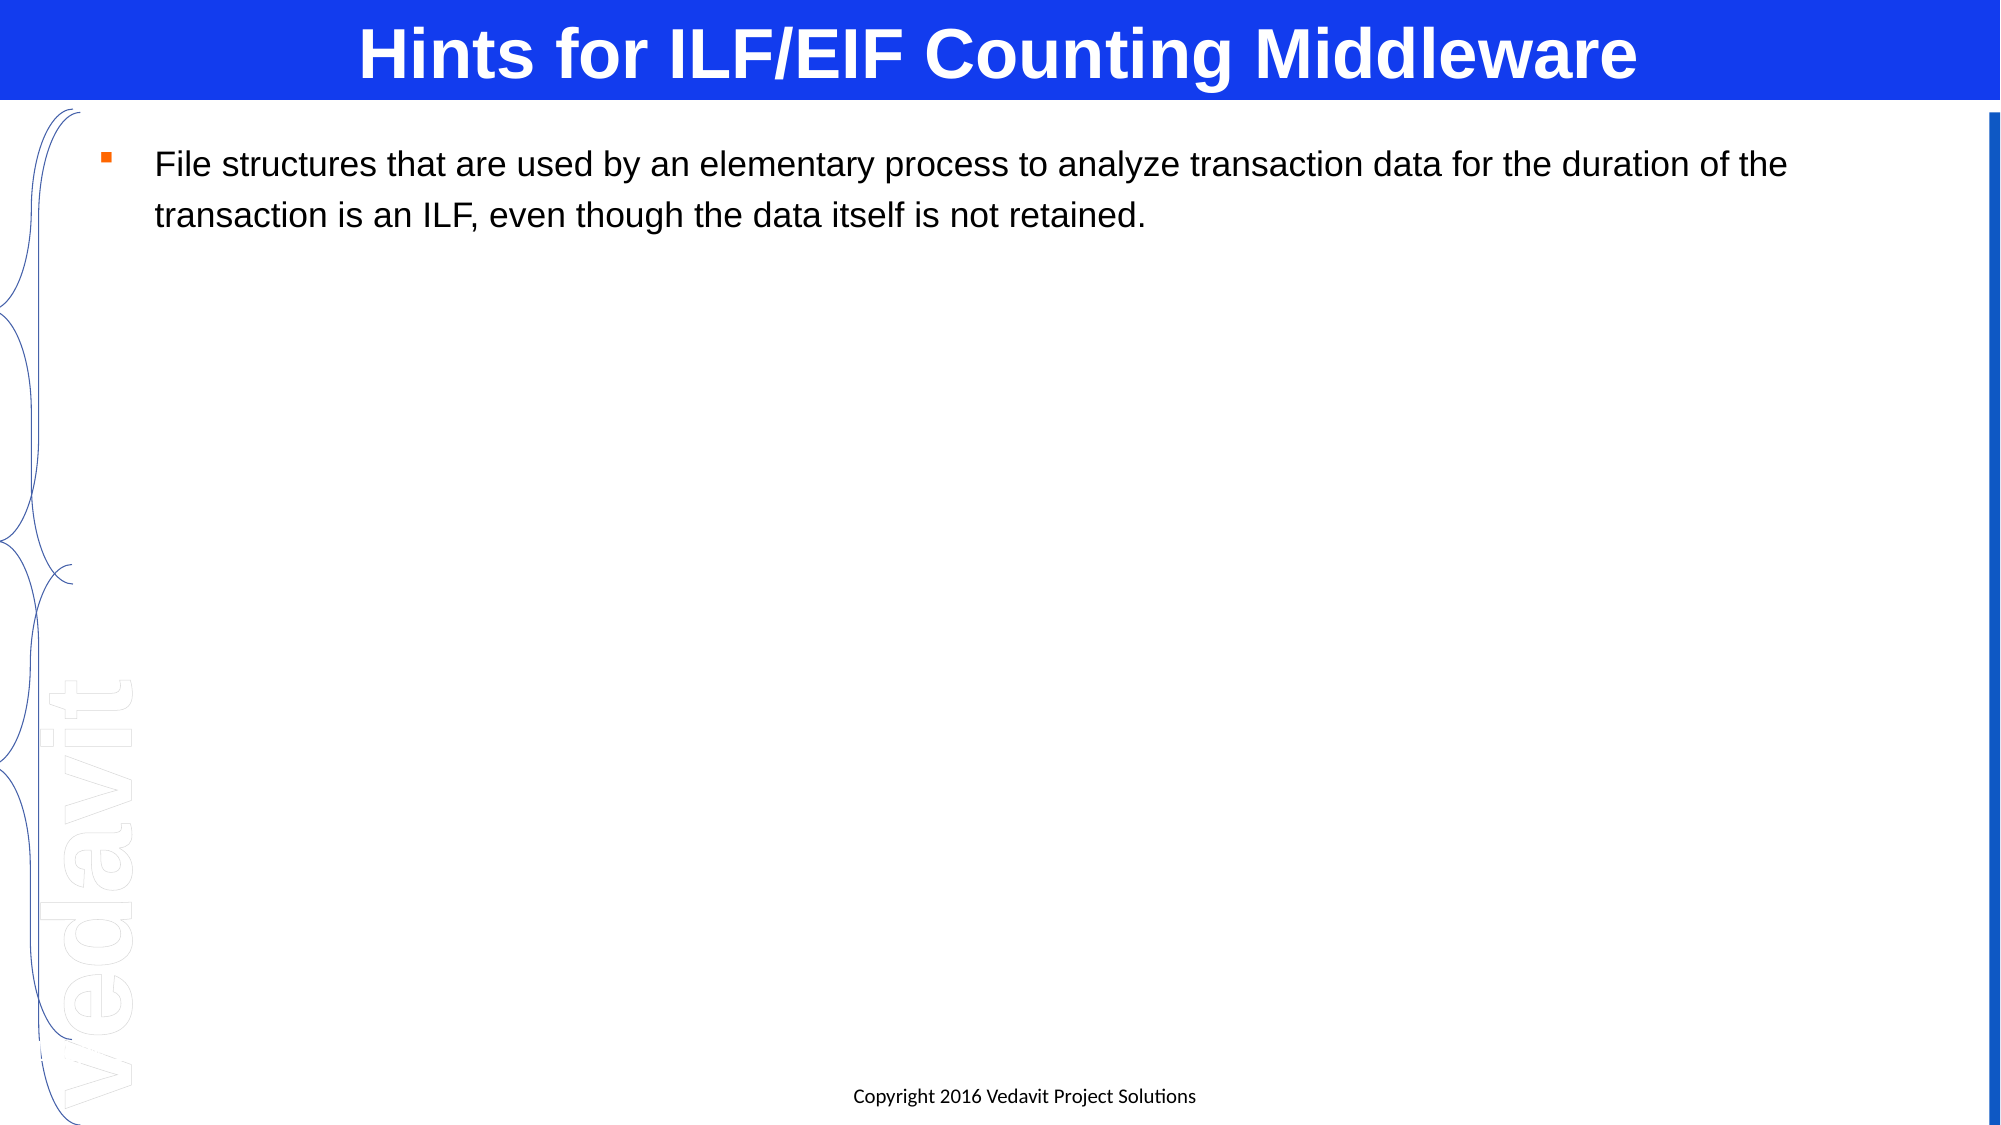

# Hints for ILF/EIF Counting Middleware

File structures that are used by an elementary process to analyze transaction data for the duration of the transaction is an ILF, even though the data itself is not retained.

01-Apr-16
Slide #